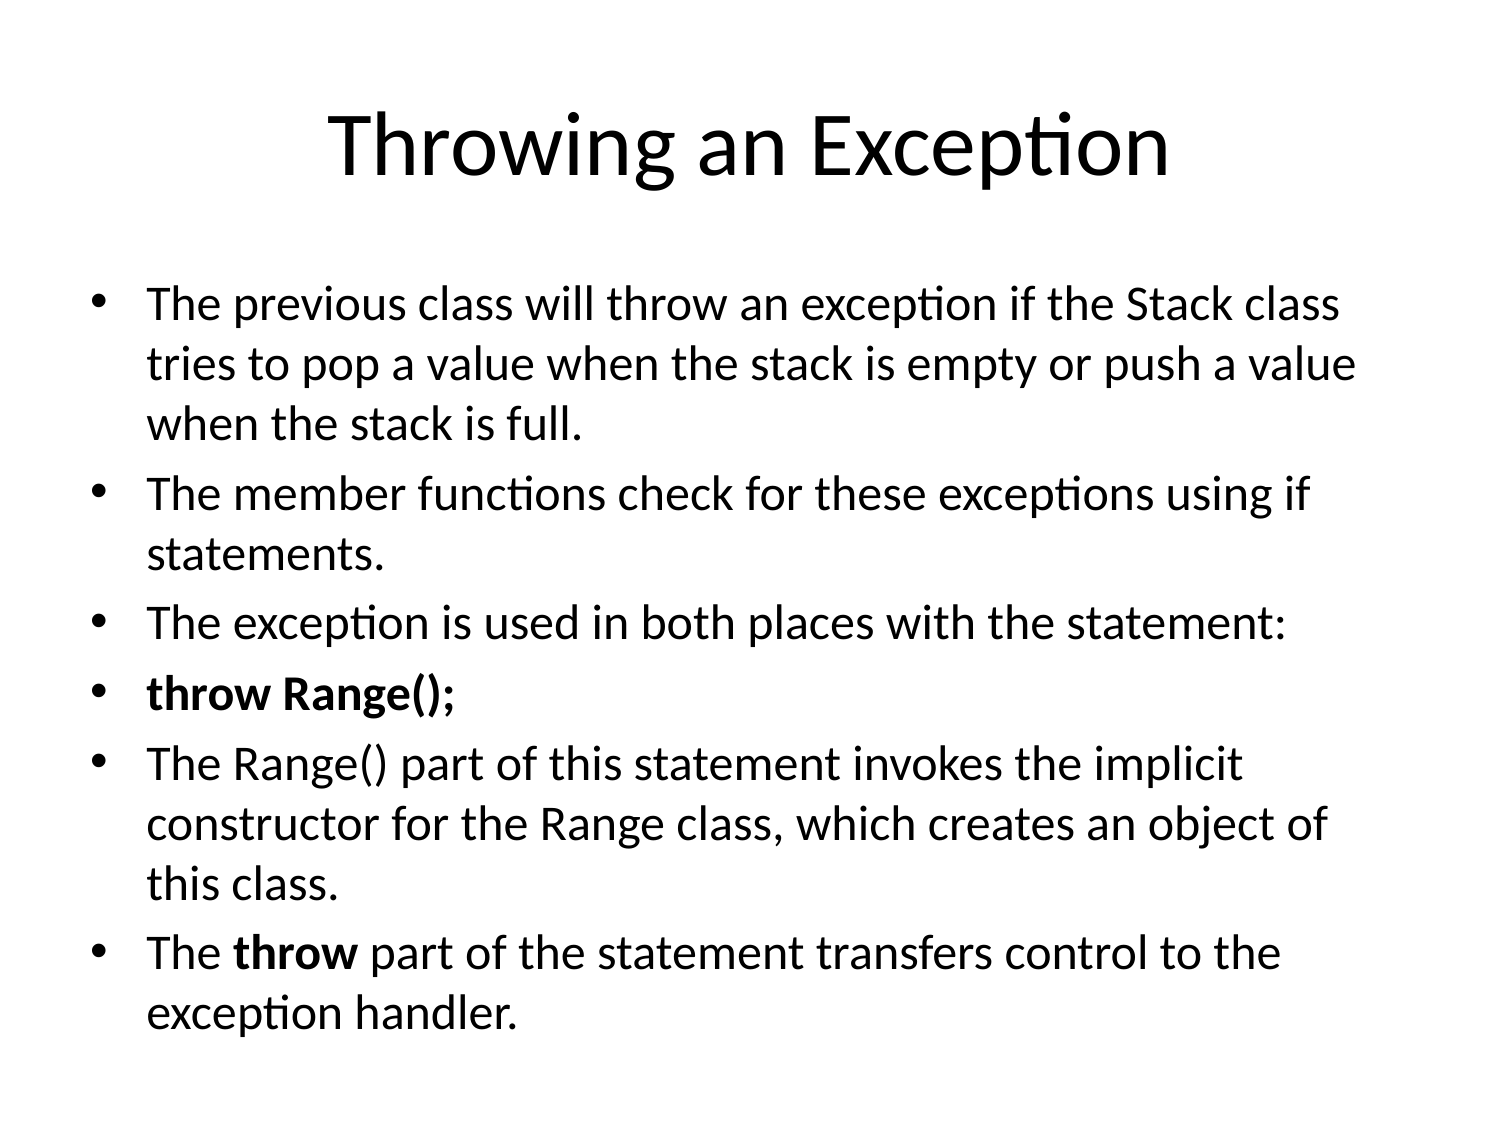

# Throwing an Exception
The previous class will throw an exception if the Stack class tries to pop a value when the stack is empty or push a value when the stack is full.
The member functions check for these exceptions using if statements.
The exception is used in both places with the statement:
throw Range();
The Range() part of this statement invokes the implicit constructor for the Range class, which creates an object of this class.
The throw part of the statement transfers control to the exception handler.